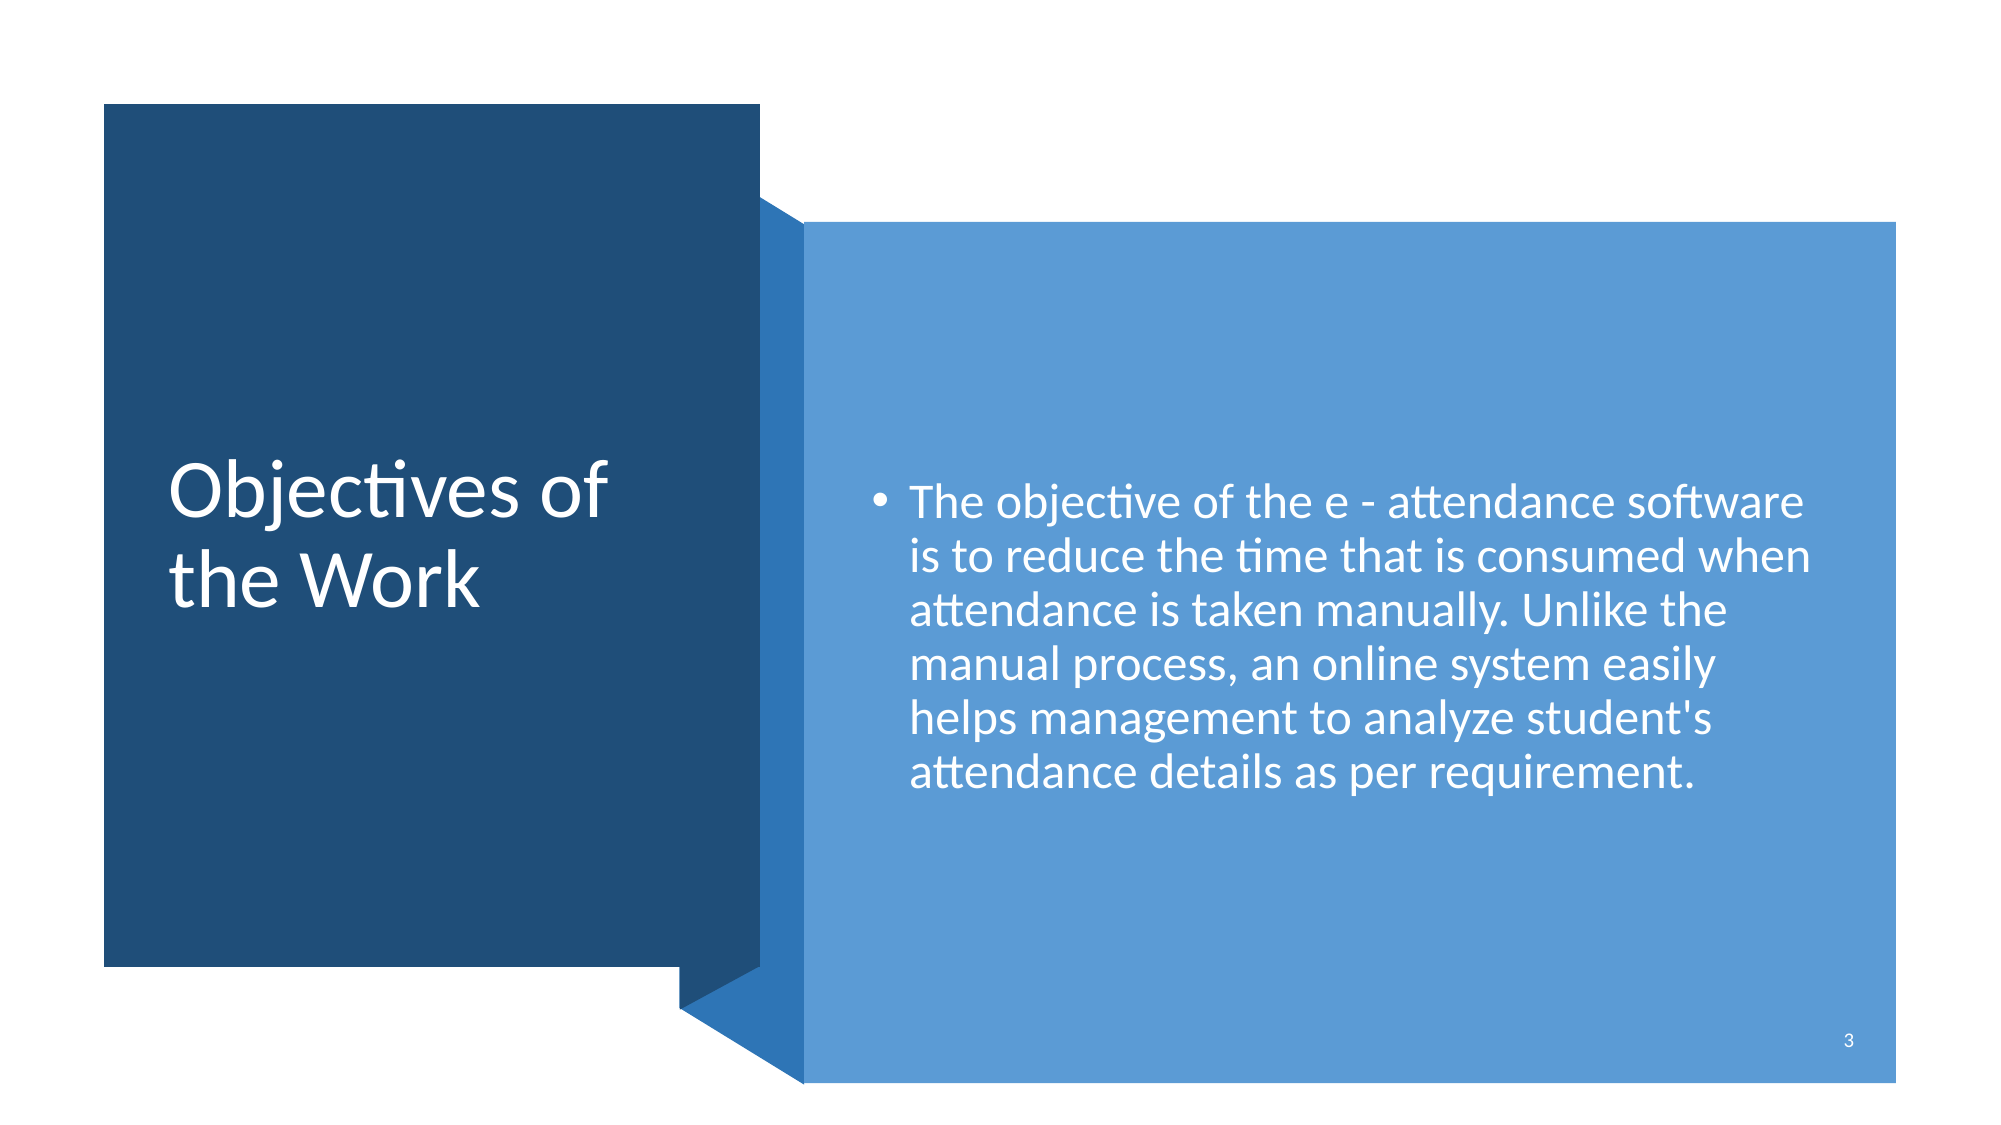

# Objectives of the Work

The objective of the e - attendance software is to reduce the time that is consumed when attendance is taken manually. Unlike the manual process, an online system easily helps management to analyze student's attendance details as per requirement.
3